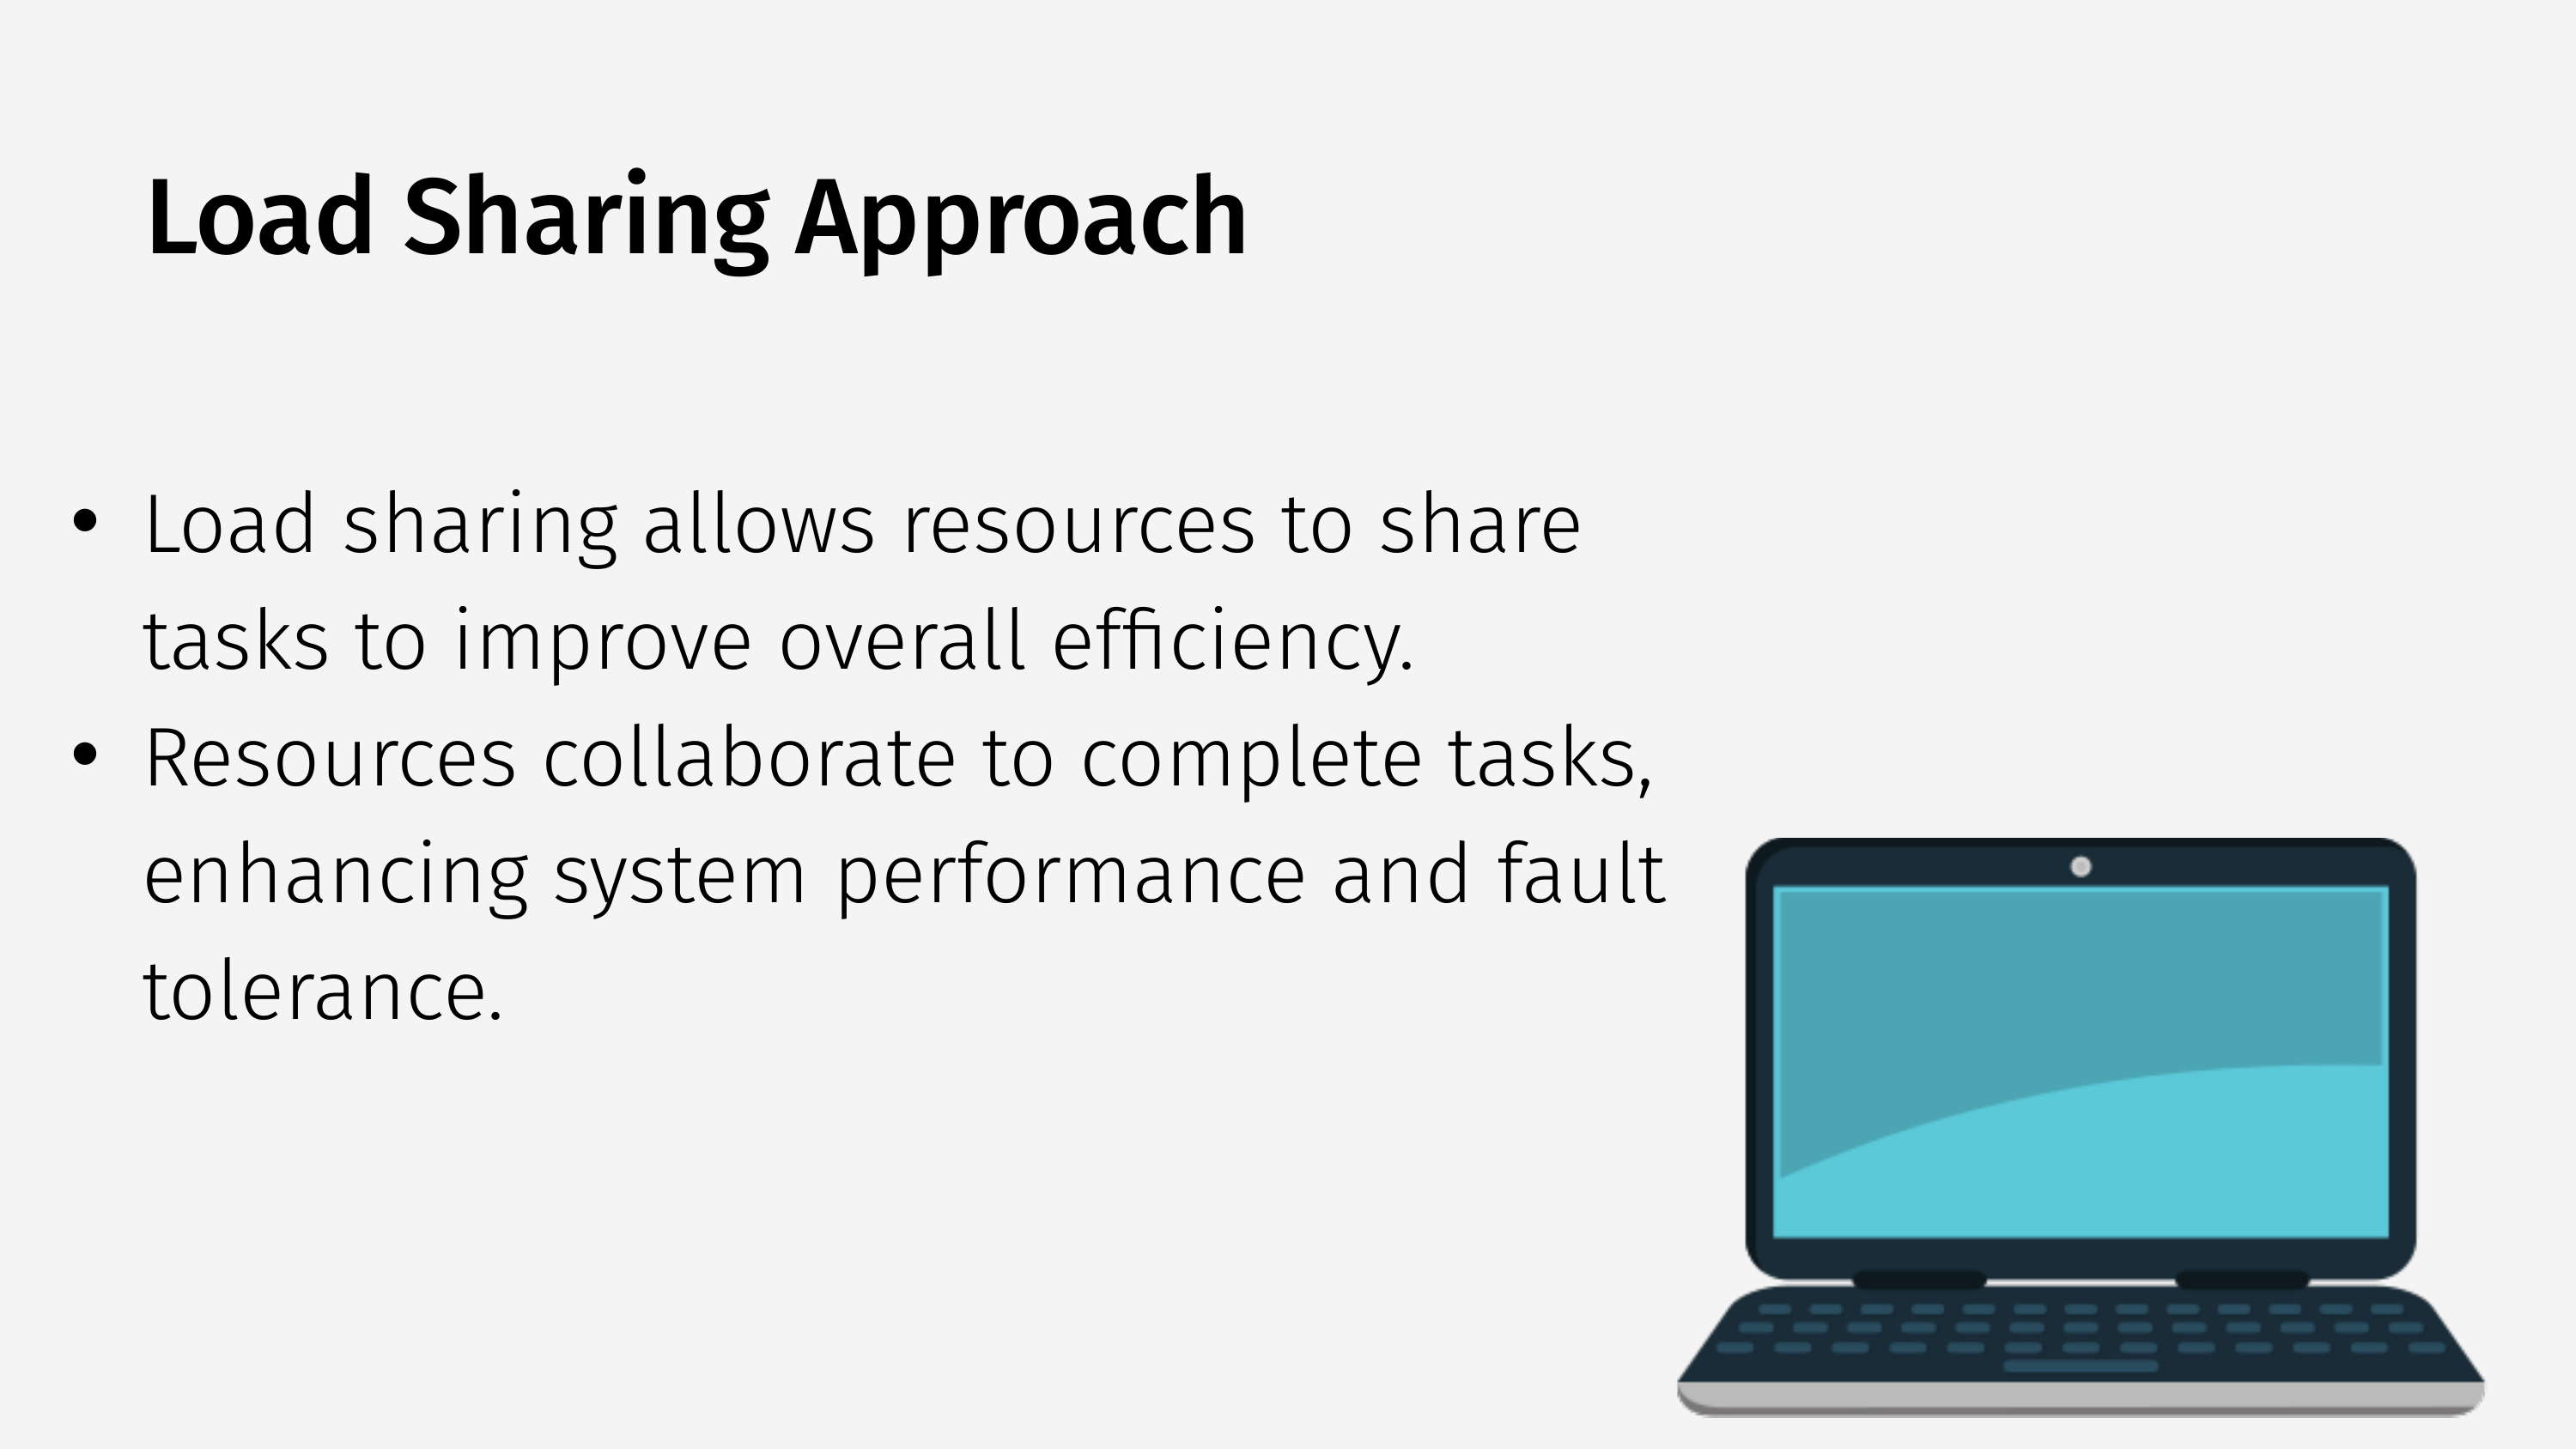

Load Sharing Approach
Load sharing allows resources to share tasks to improve overall efficiency.
Resources collaborate to complete tasks, enhancing system performance and fault tolerance.